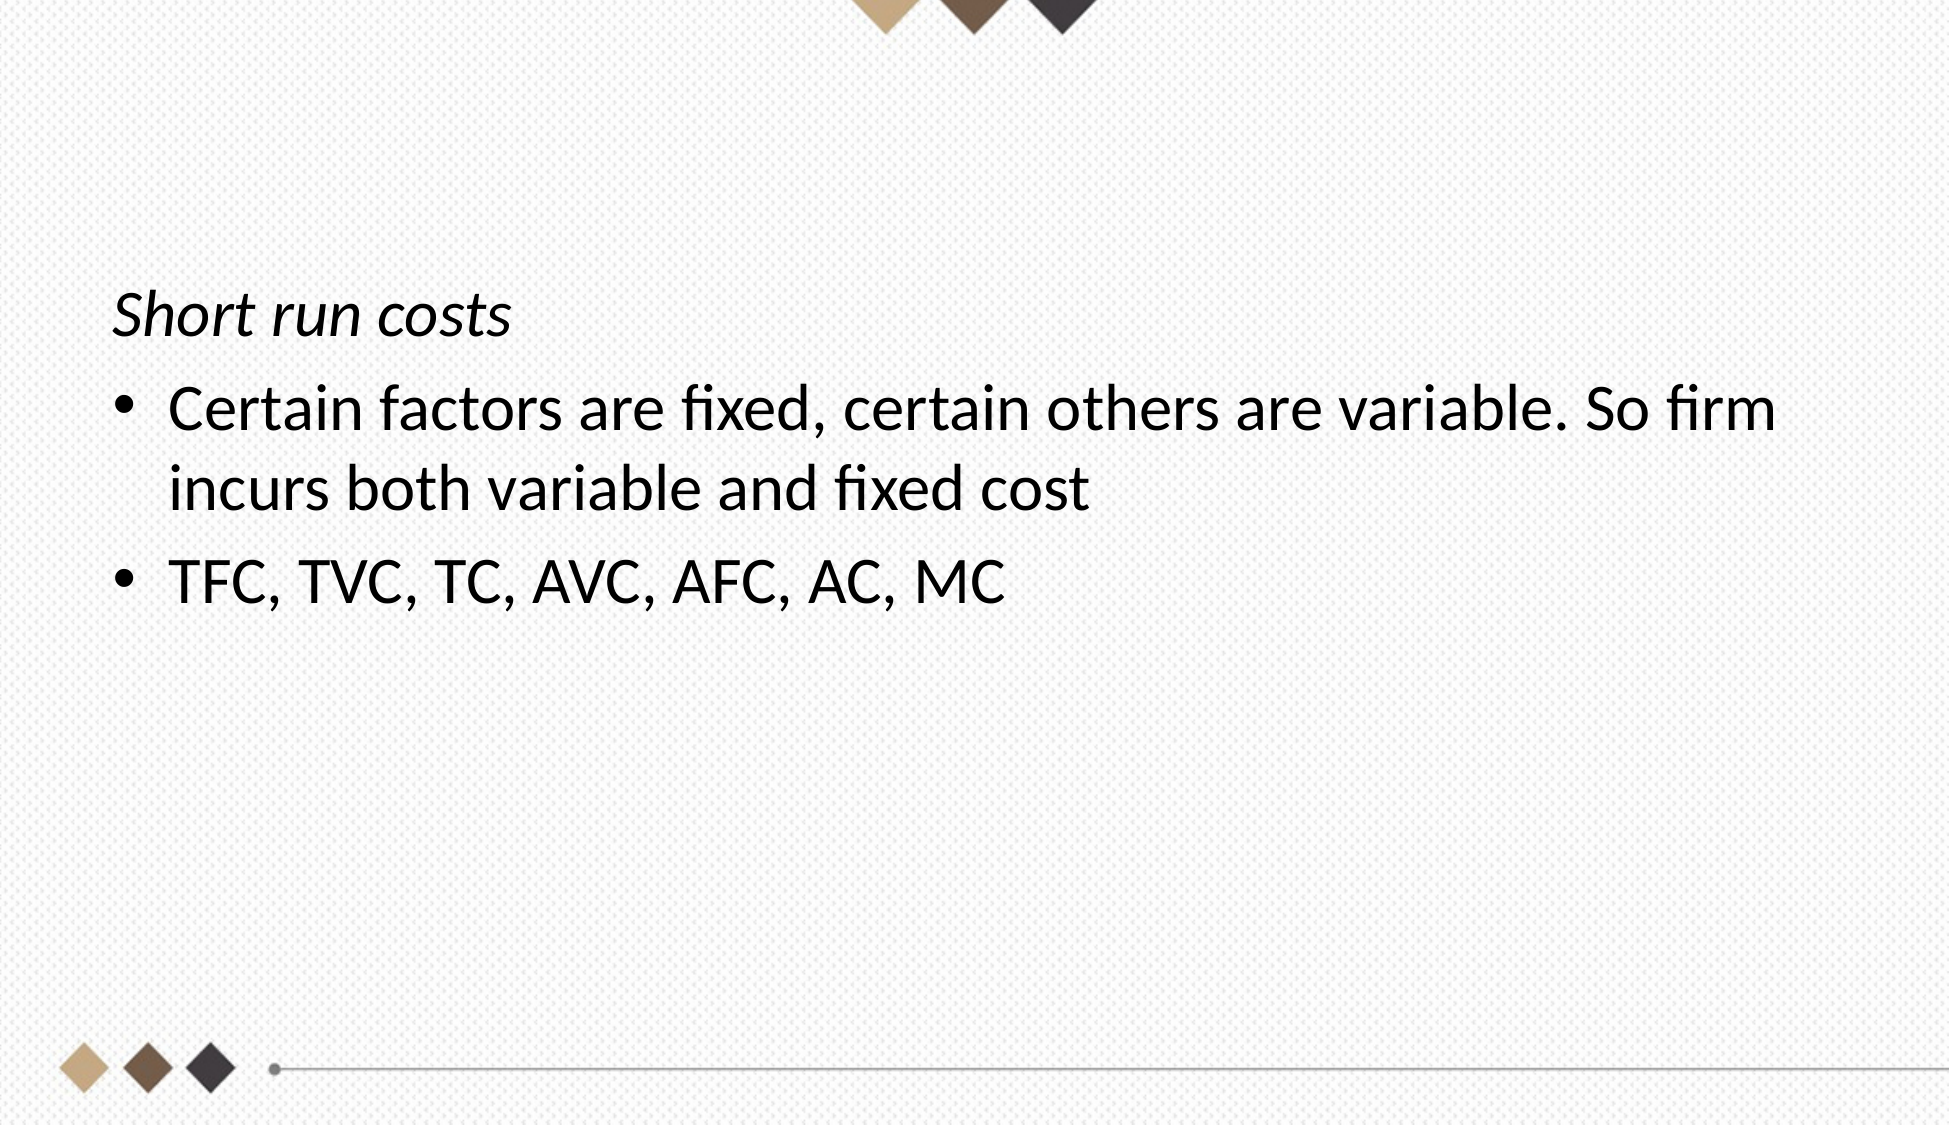

#
Short run costs
Certain factors are fixed, certain others are variable. So firm incurs both variable and fixed cost
TFC, TVC, TC, AVC, AFC, AC, MC